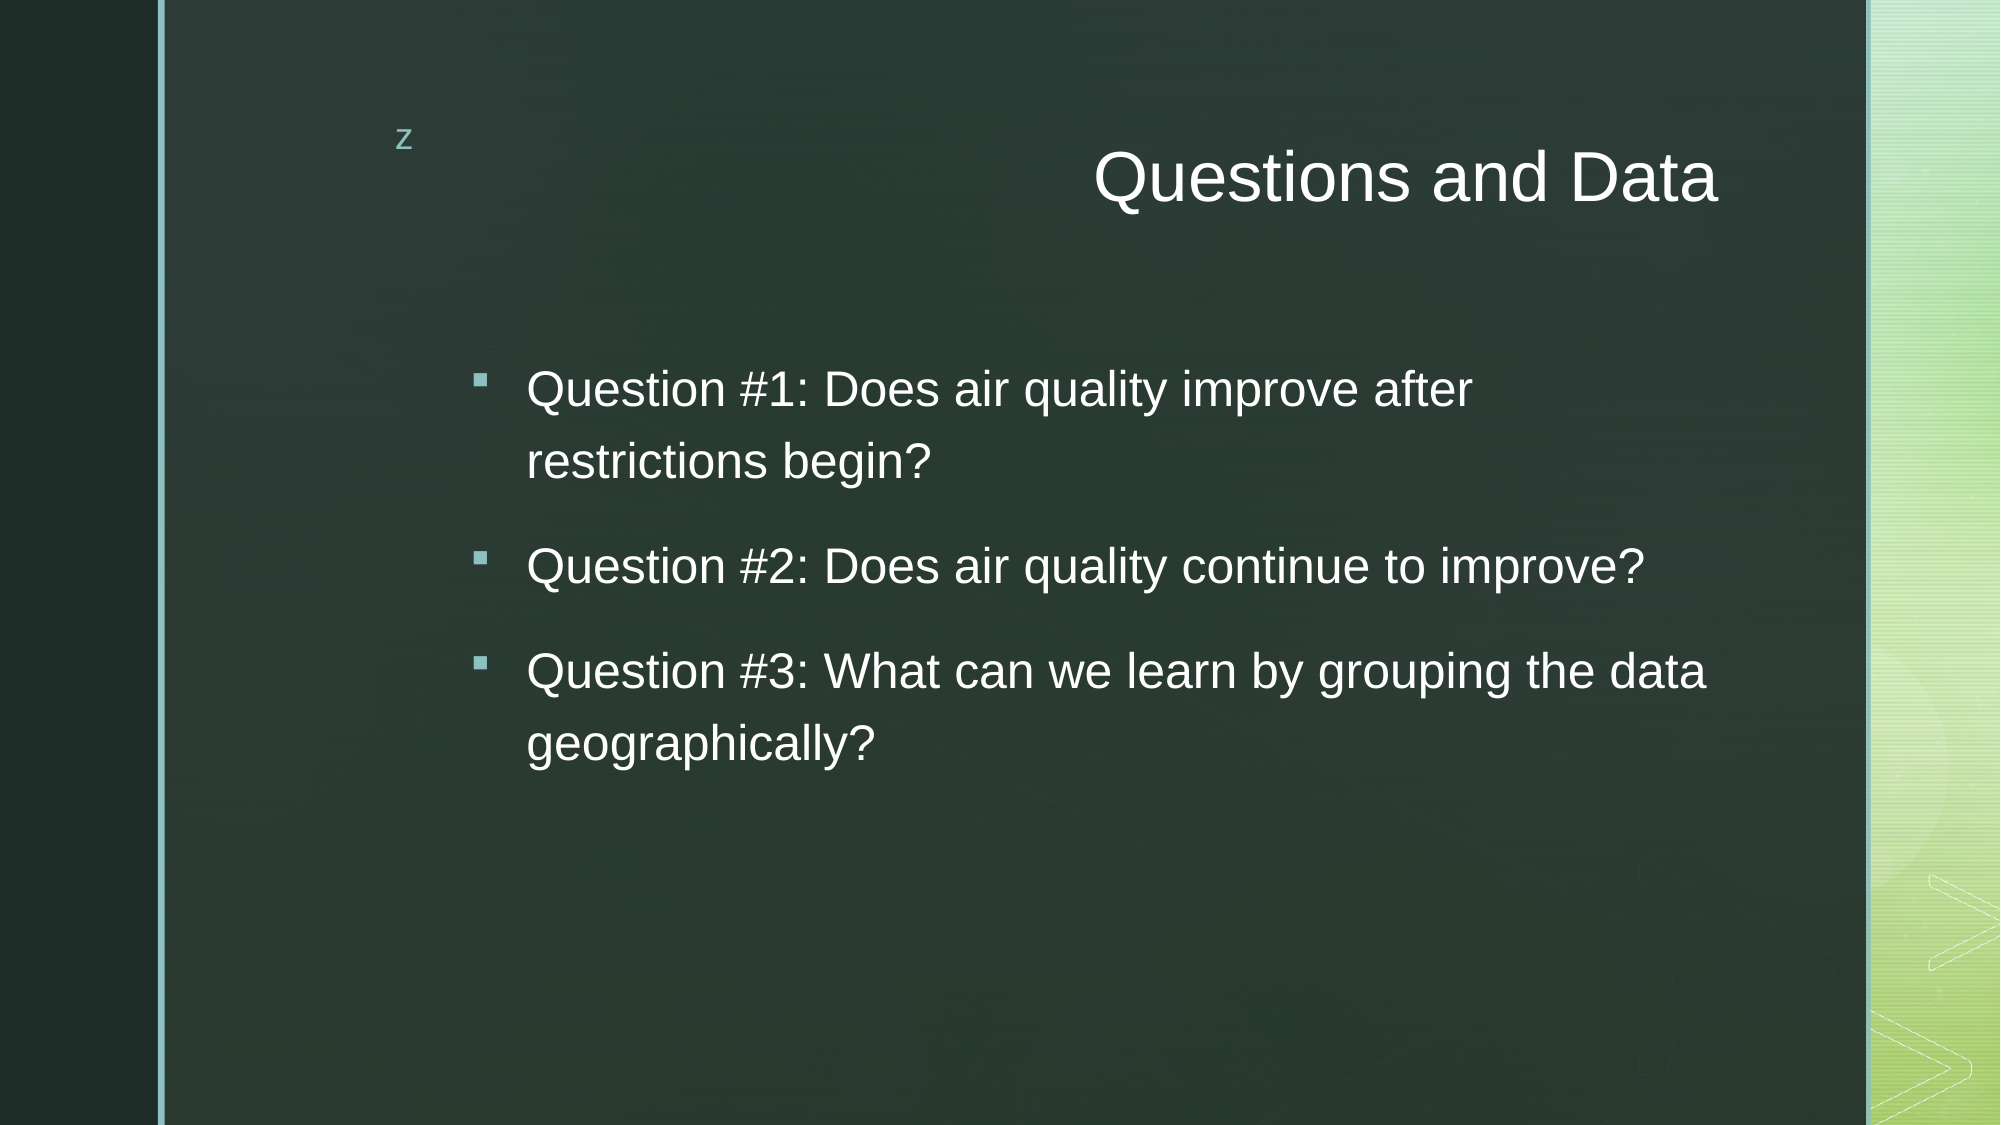

# Questions and Data
Question #1: Does air quality improve after restrictions begin?
Question #2: Does air quality continue to improve?
Question #3: What can we learn by grouping the data geographically?